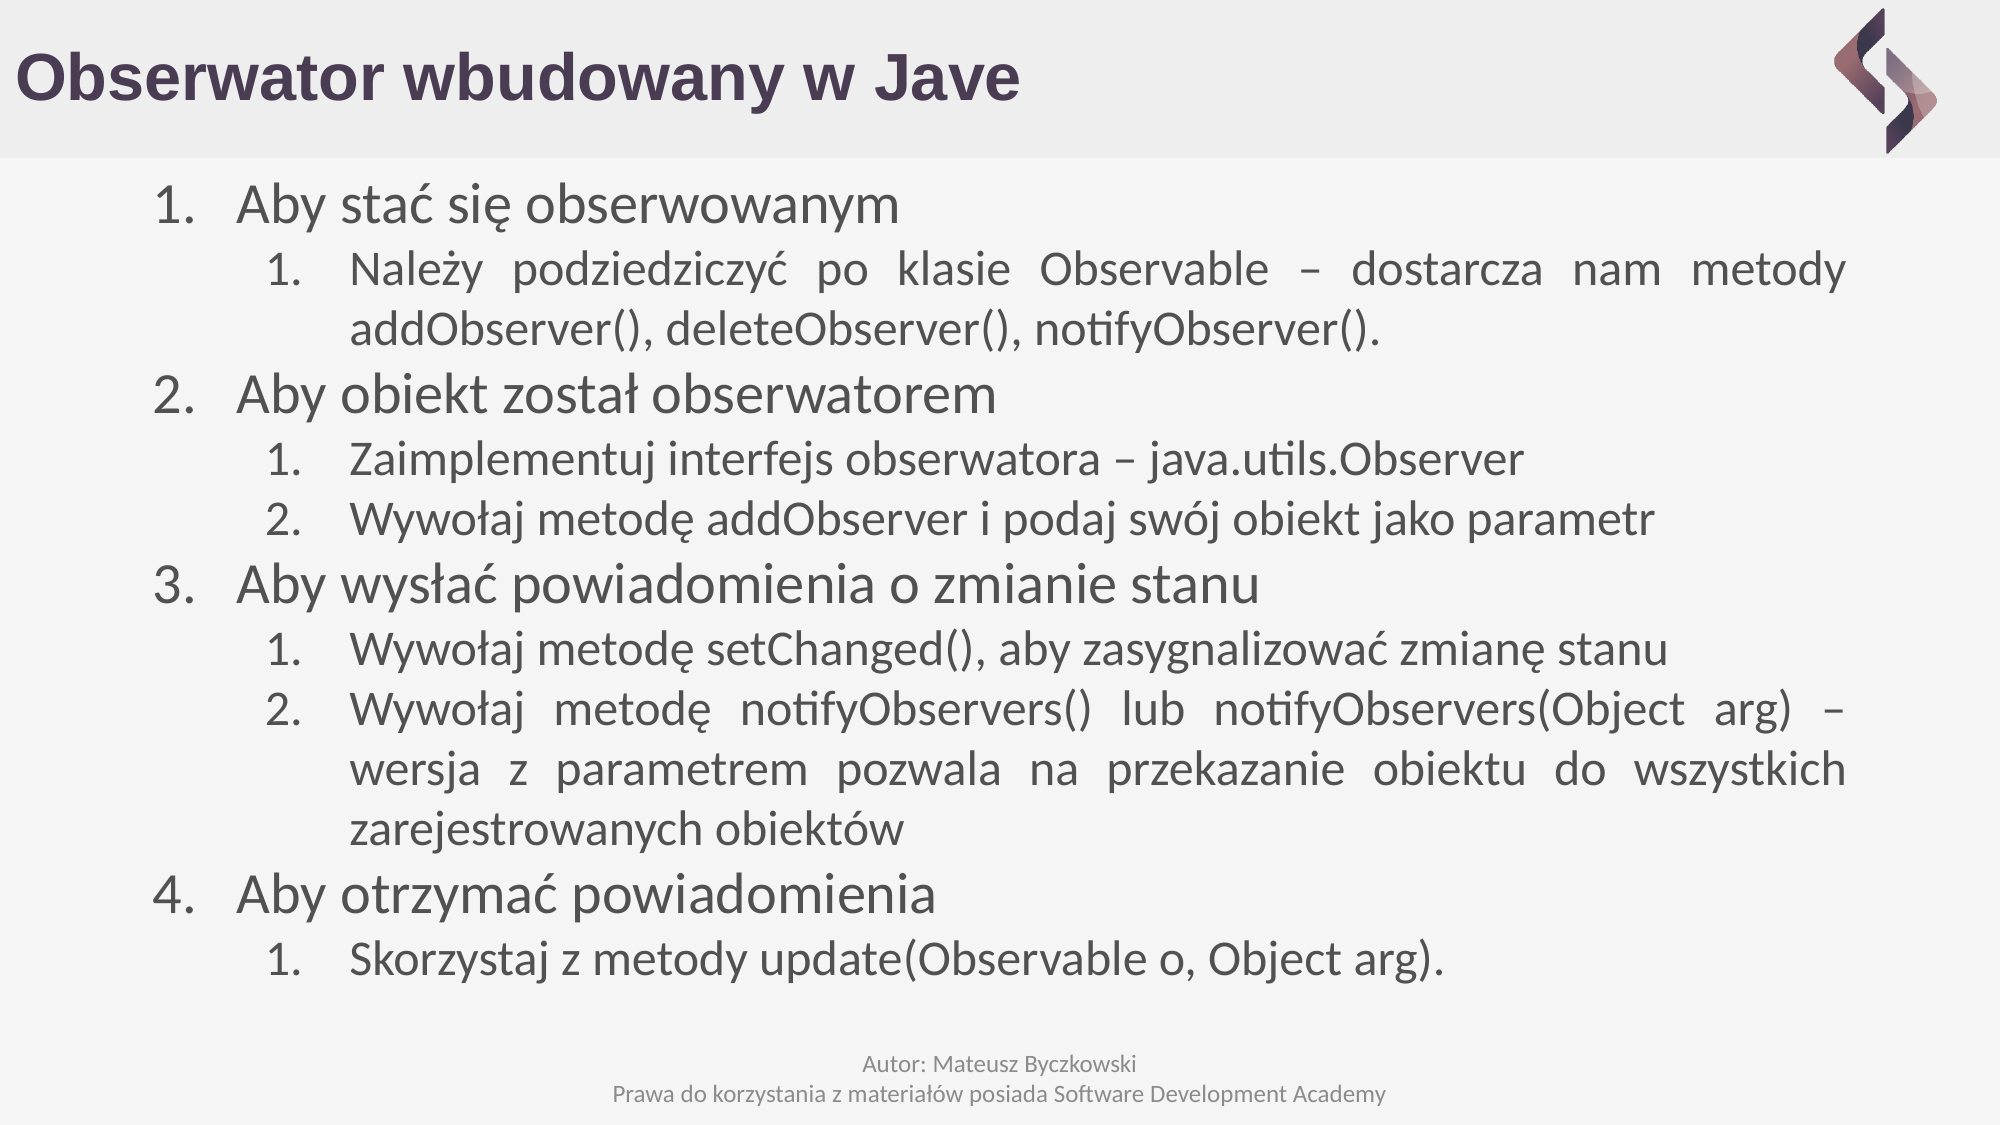

# Obserwator wbudowany w Jave
Aby stać się obserwowanym
Należy podziedziczyć po klasie Observable – dostarcza nam metody addObserver(), deleteObserver(), notifyObserver().
Aby obiekt został obserwatorem
Zaimplementuj interfejs obserwatora – java.utils.Observer
Wywołaj metodę addObserver i podaj swój obiekt jako parametr
Aby wysłać powiadomienia o zmianie stanu
Wywołaj metodę setChanged(), aby zasygnalizować zmianę stanu
Wywołaj metodę notifyObservers() lub notifyObservers(Object arg) – wersja z parametrem pozwala na przekazanie obiektu do wszystkich zarejestrowanych obiektów
Aby otrzymać powiadomienia
Skorzystaj z metody update(Observable o, Object arg).
Autor: Mateusz Byczkowski
Prawa do korzystania z materiałów posiada Software Development Academy